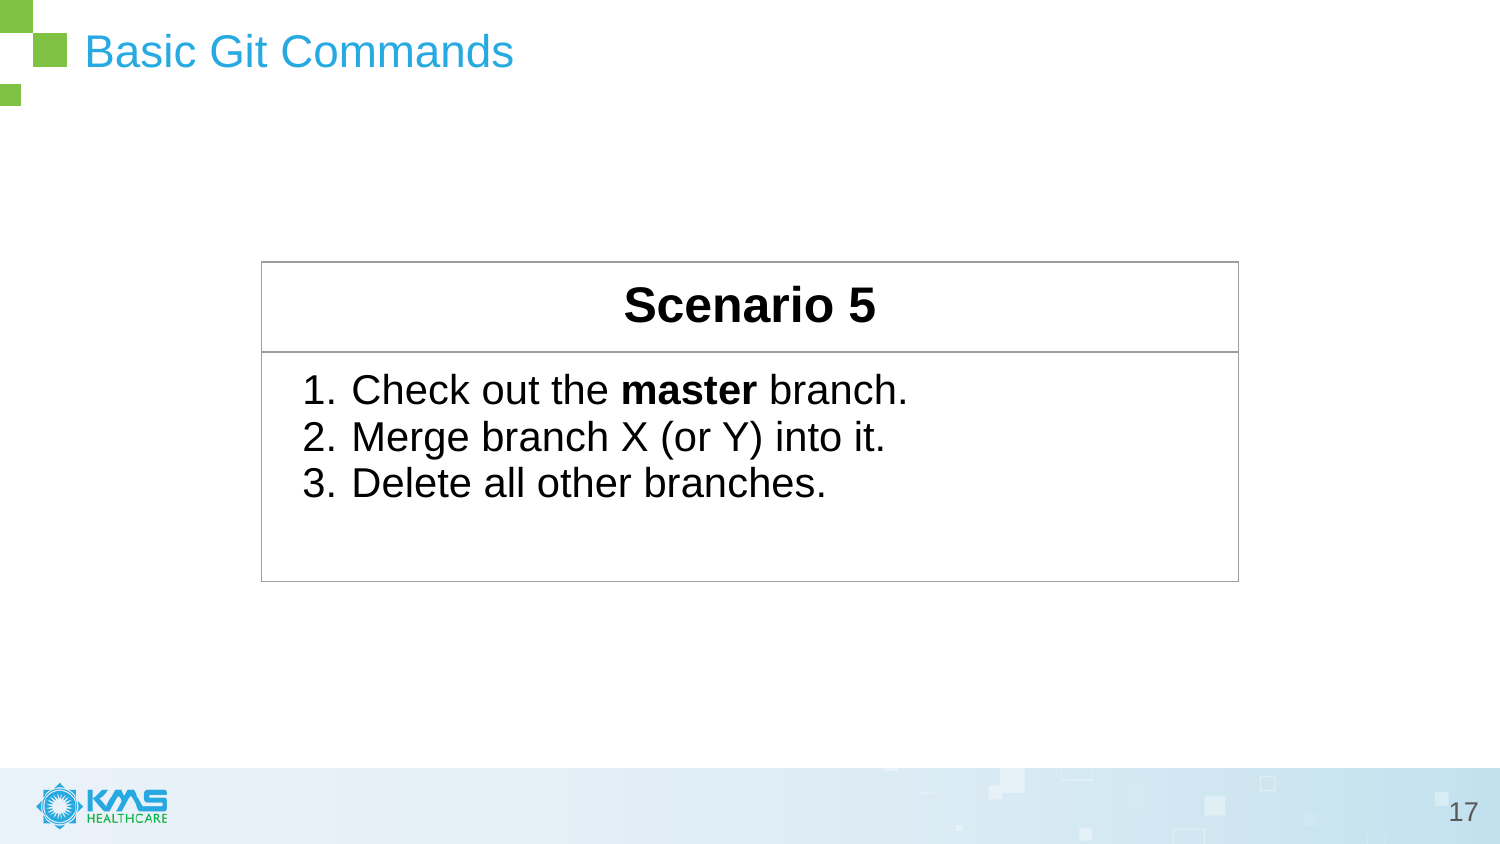

# Basic Git Commands
| Scenario 5 |
| --- |
| Check out the master branch. Merge branch X (or Y) into it. Delete all other branches. |
17